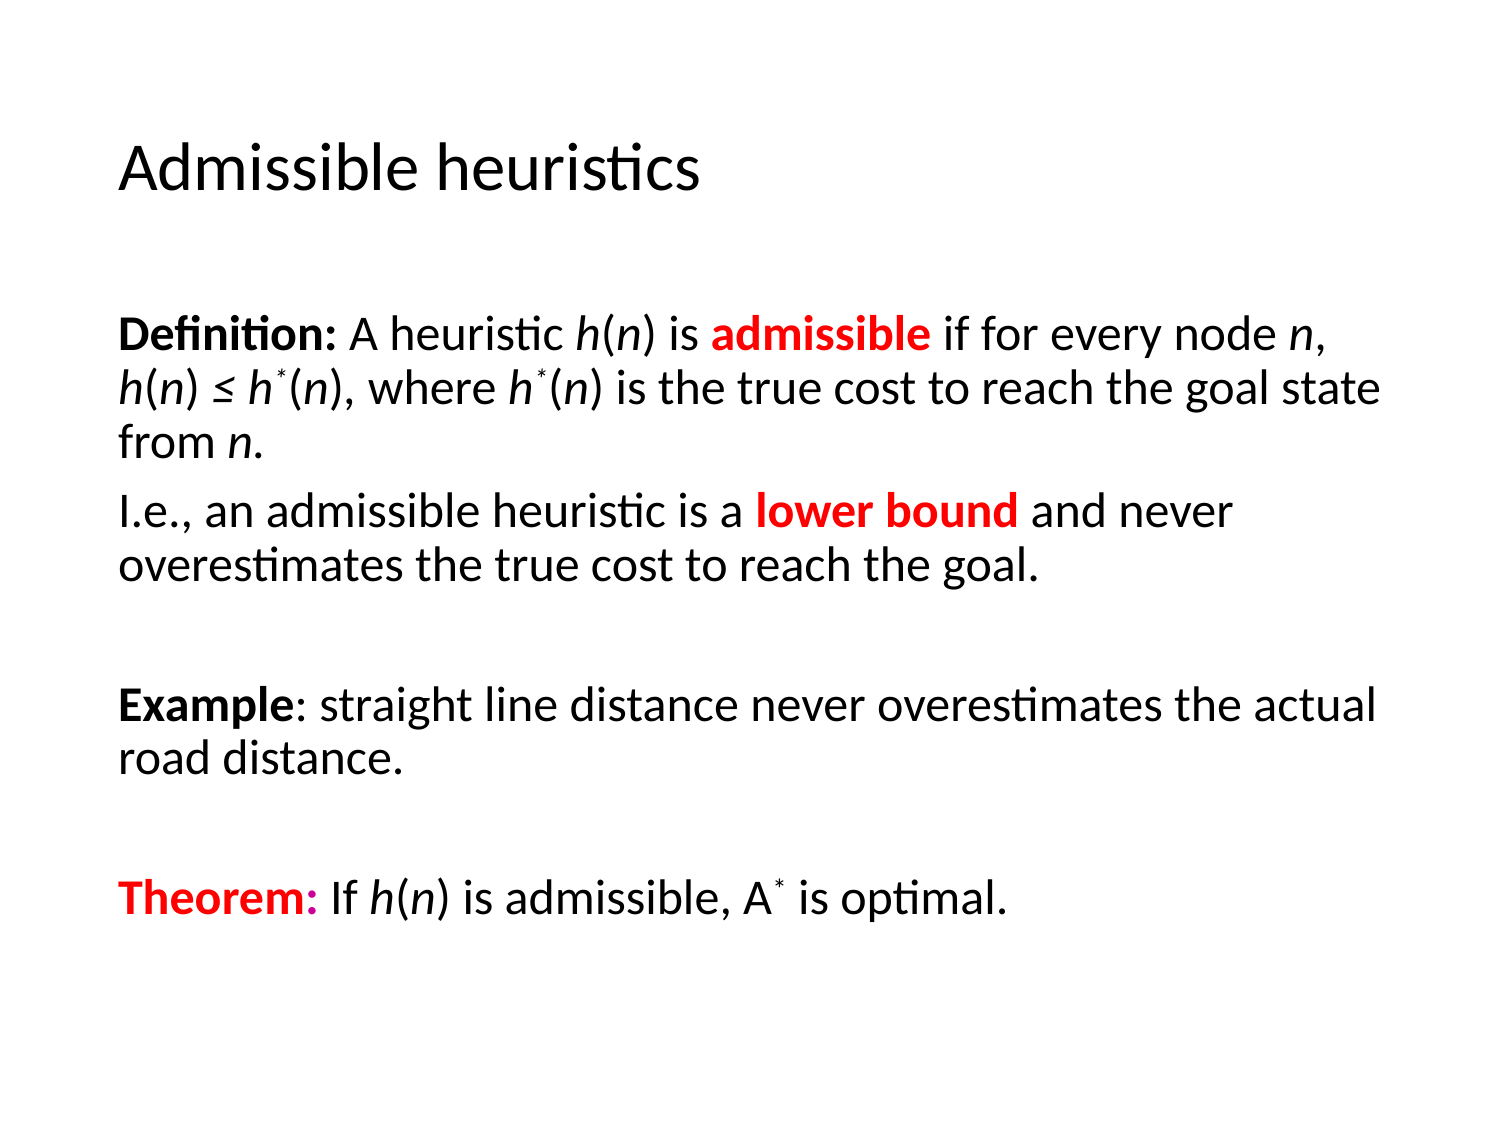

# Admissible heuristics
Definition: A heuristic h(n) is admissible if for every node n, h(n) ≤ h*(n), where h*(n) is the true cost to reach the goal state from n.
I.e., an admissible heuristic is a lower bound and never overestimates the true cost to reach the goal.

Example: straight line distance never overestimates the actual road distance.

Theorem: If h(n) is admissible, A* is optimal.